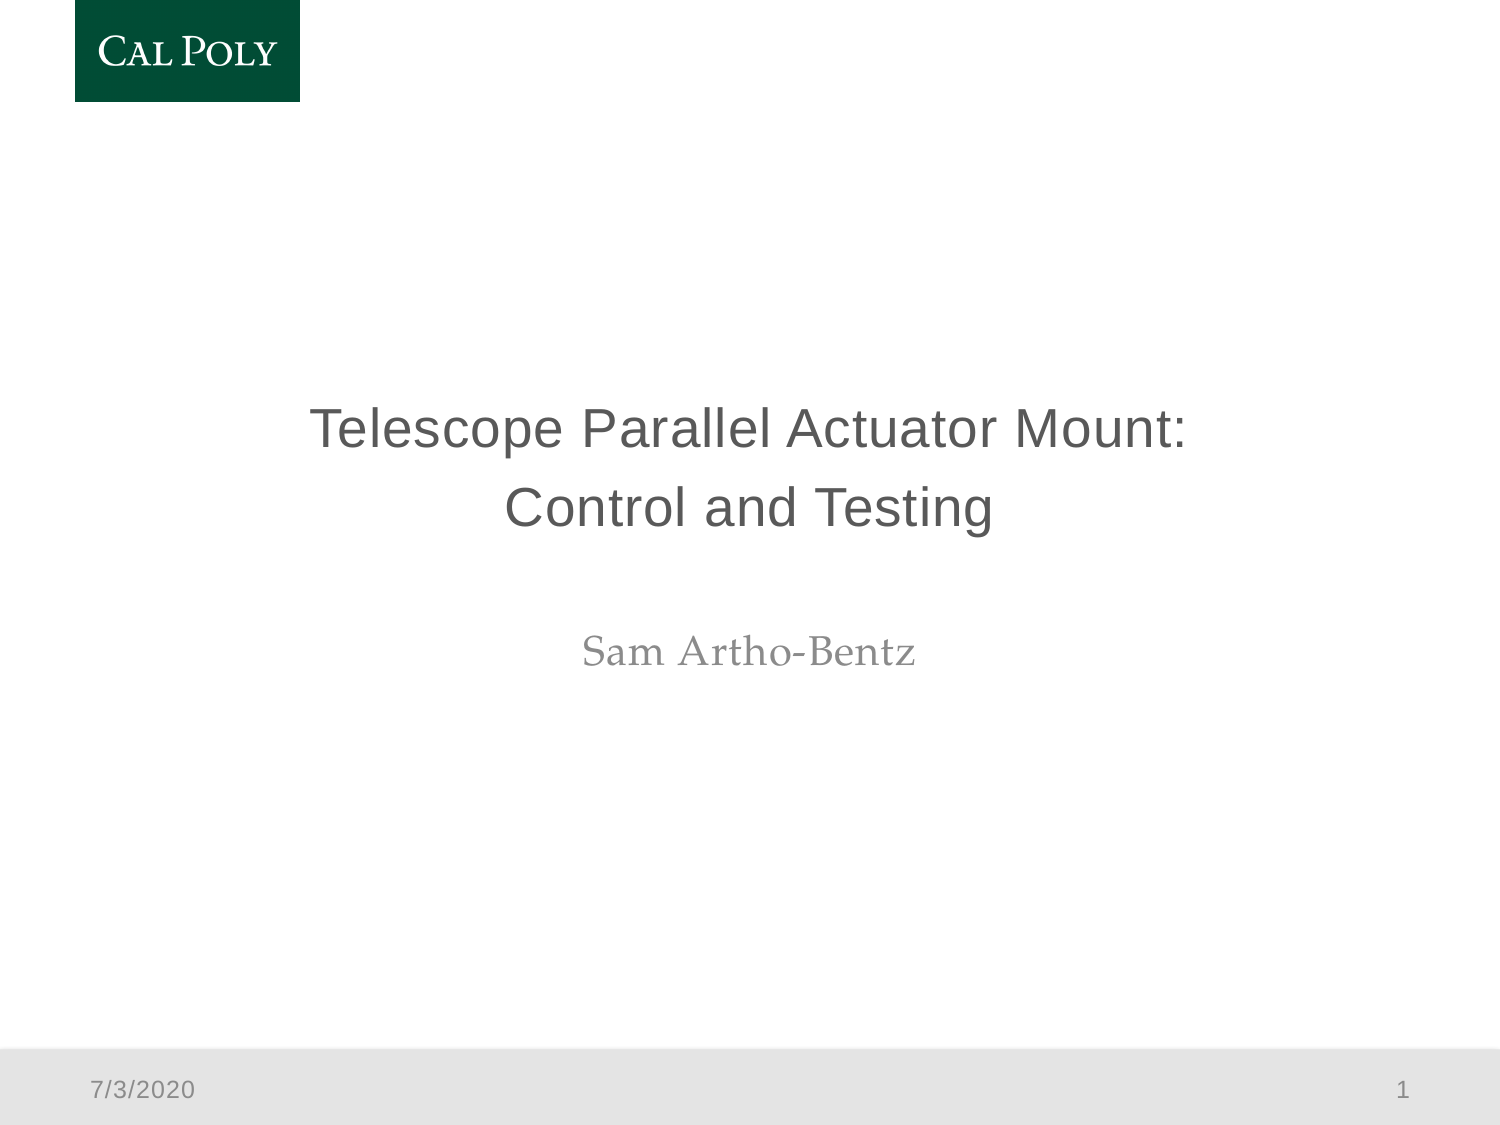

# Telescope Parallel Actuator Mount: Control and Testing

Sam Artho-Bentz
7/3/2020

1